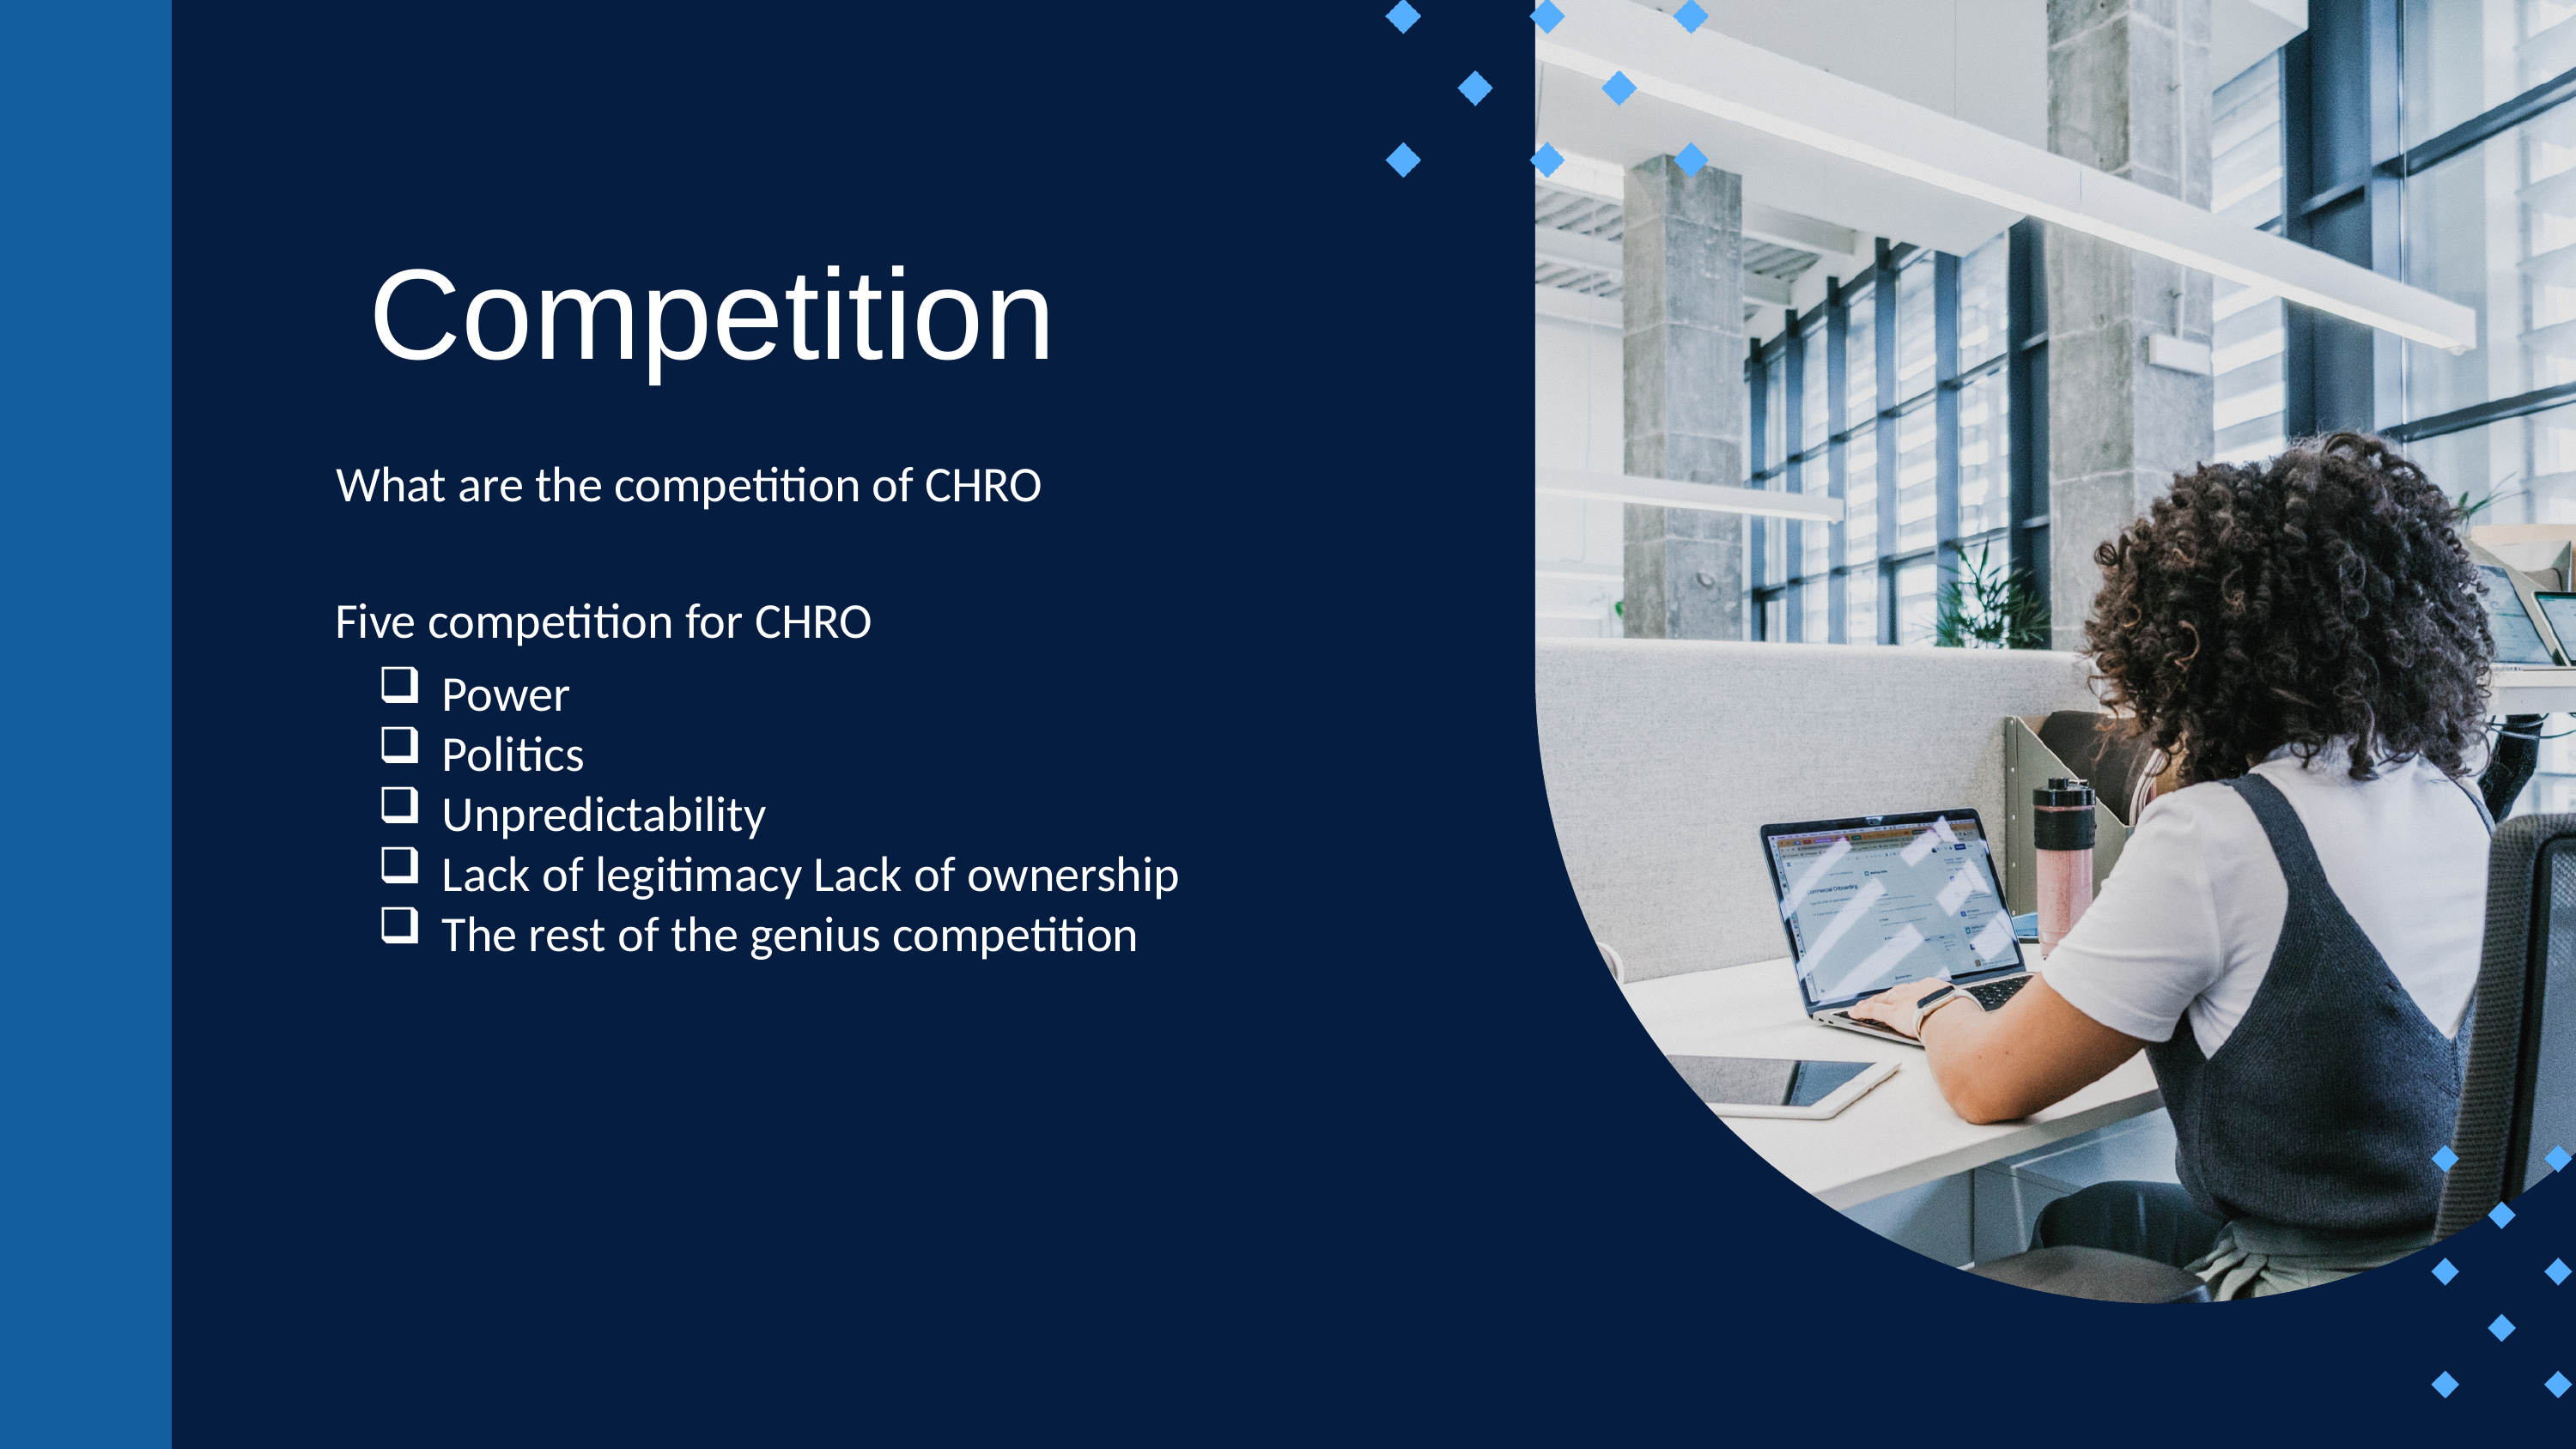

Competition
What are the competition of CHRO
Five competition for CHRO
Power
Politics
Unpredictability
Lack of legitimacy Lack of ownership
The rest of the genius competition